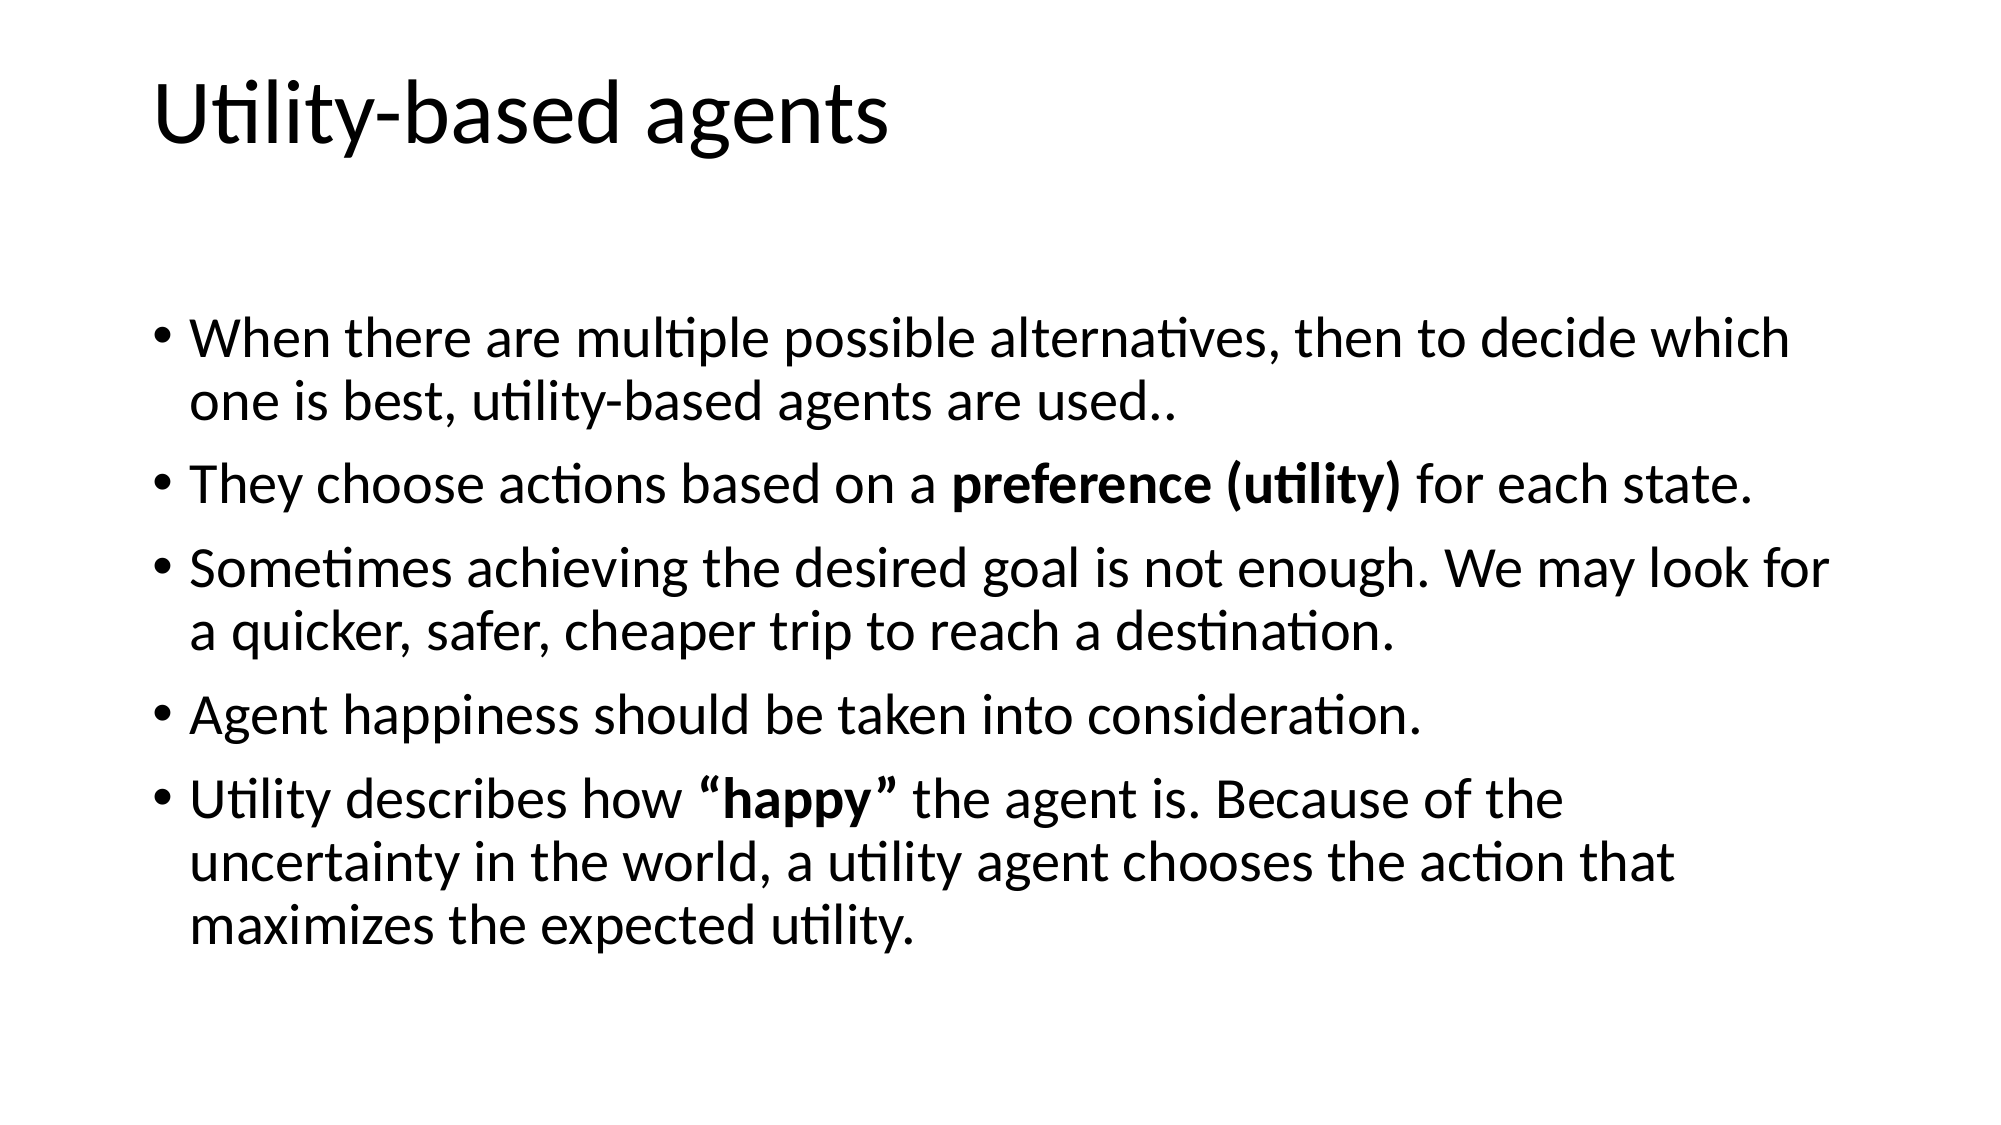

# Utility-based agents
When there are multiple possible alternatives, then to decide which one is best, utility-based agents are used..
They choose actions based on a preference (utility) for each state.
Sometimes achieving the desired goal is not enough. We may look for a quicker, safer, cheaper trip to reach a destination.
Agent happiness should be taken into consideration.
Utility describes how “happy” the agent is. Because of the uncertainty in the world, a utility agent chooses the action that maximizes the expected utility.